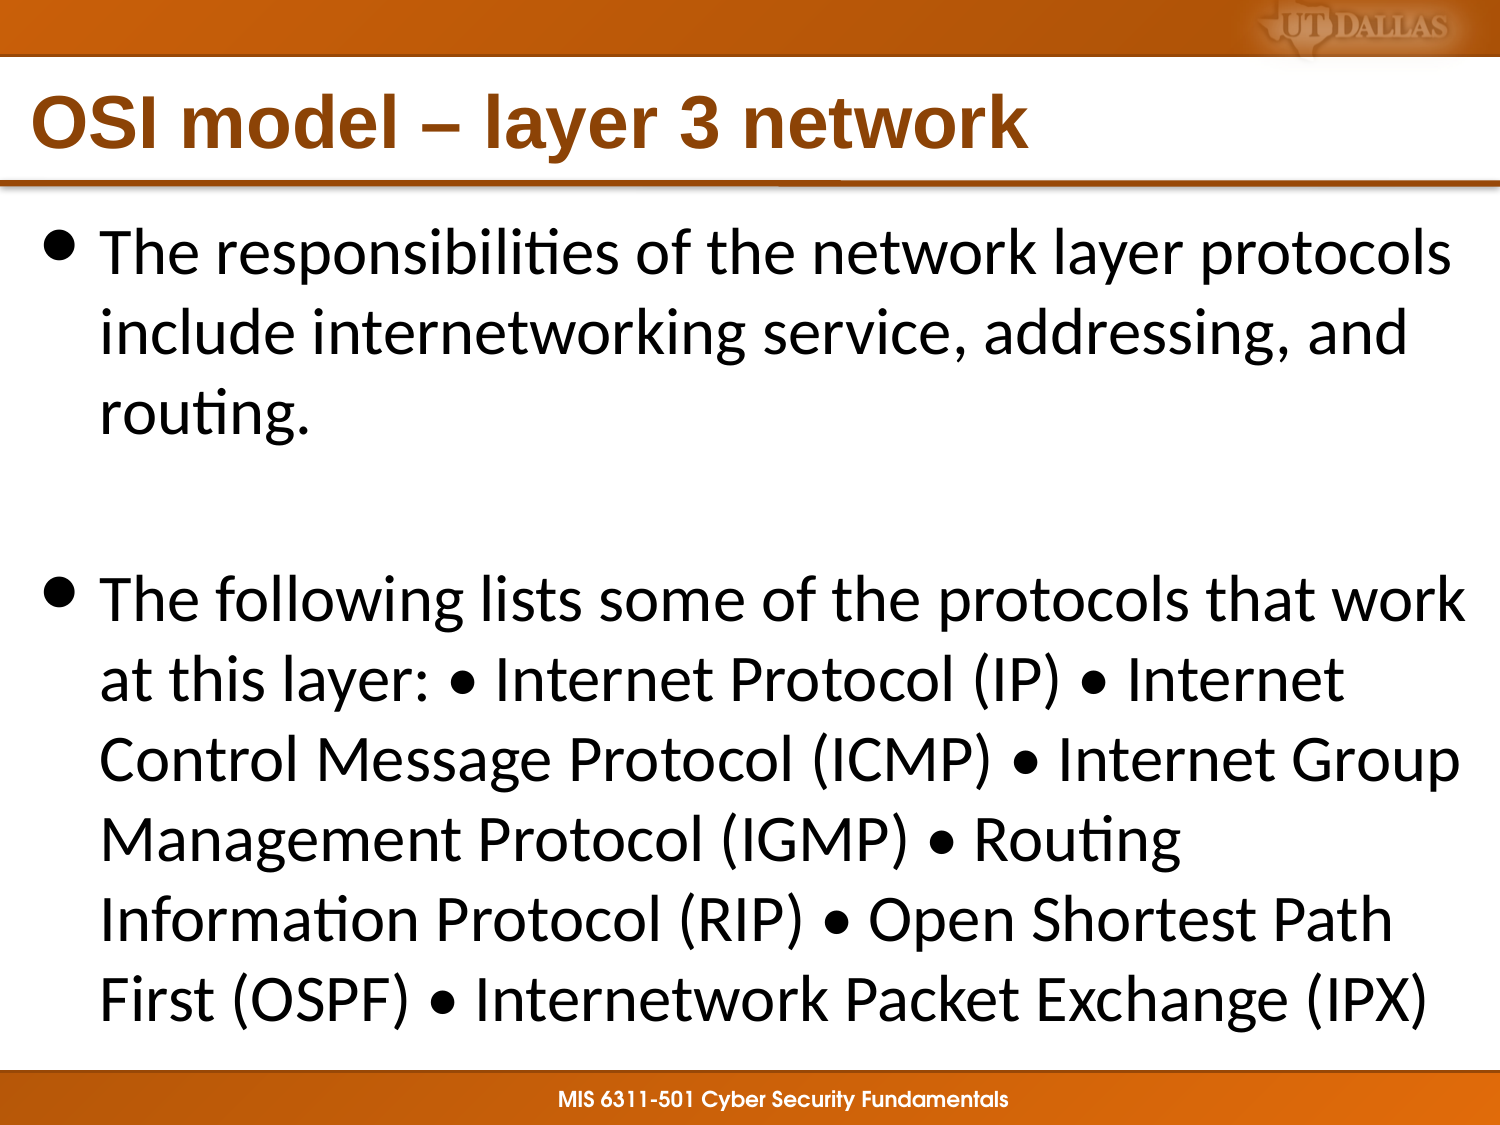

# OSI model – layer 3 network
The responsibilities of the network layer protocols include internetworking service, addressing, and routing.

The following lists some of the protocols that work at this layer: • Internet Protocol (IP) • Internet Control Message Protocol (ICMP) • Internet Group Management Protocol (IGMP) • Routing Information Protocol (RIP) • Open Shortest Path First (OSPF) • Internetwork Packet Exchange (IPX)